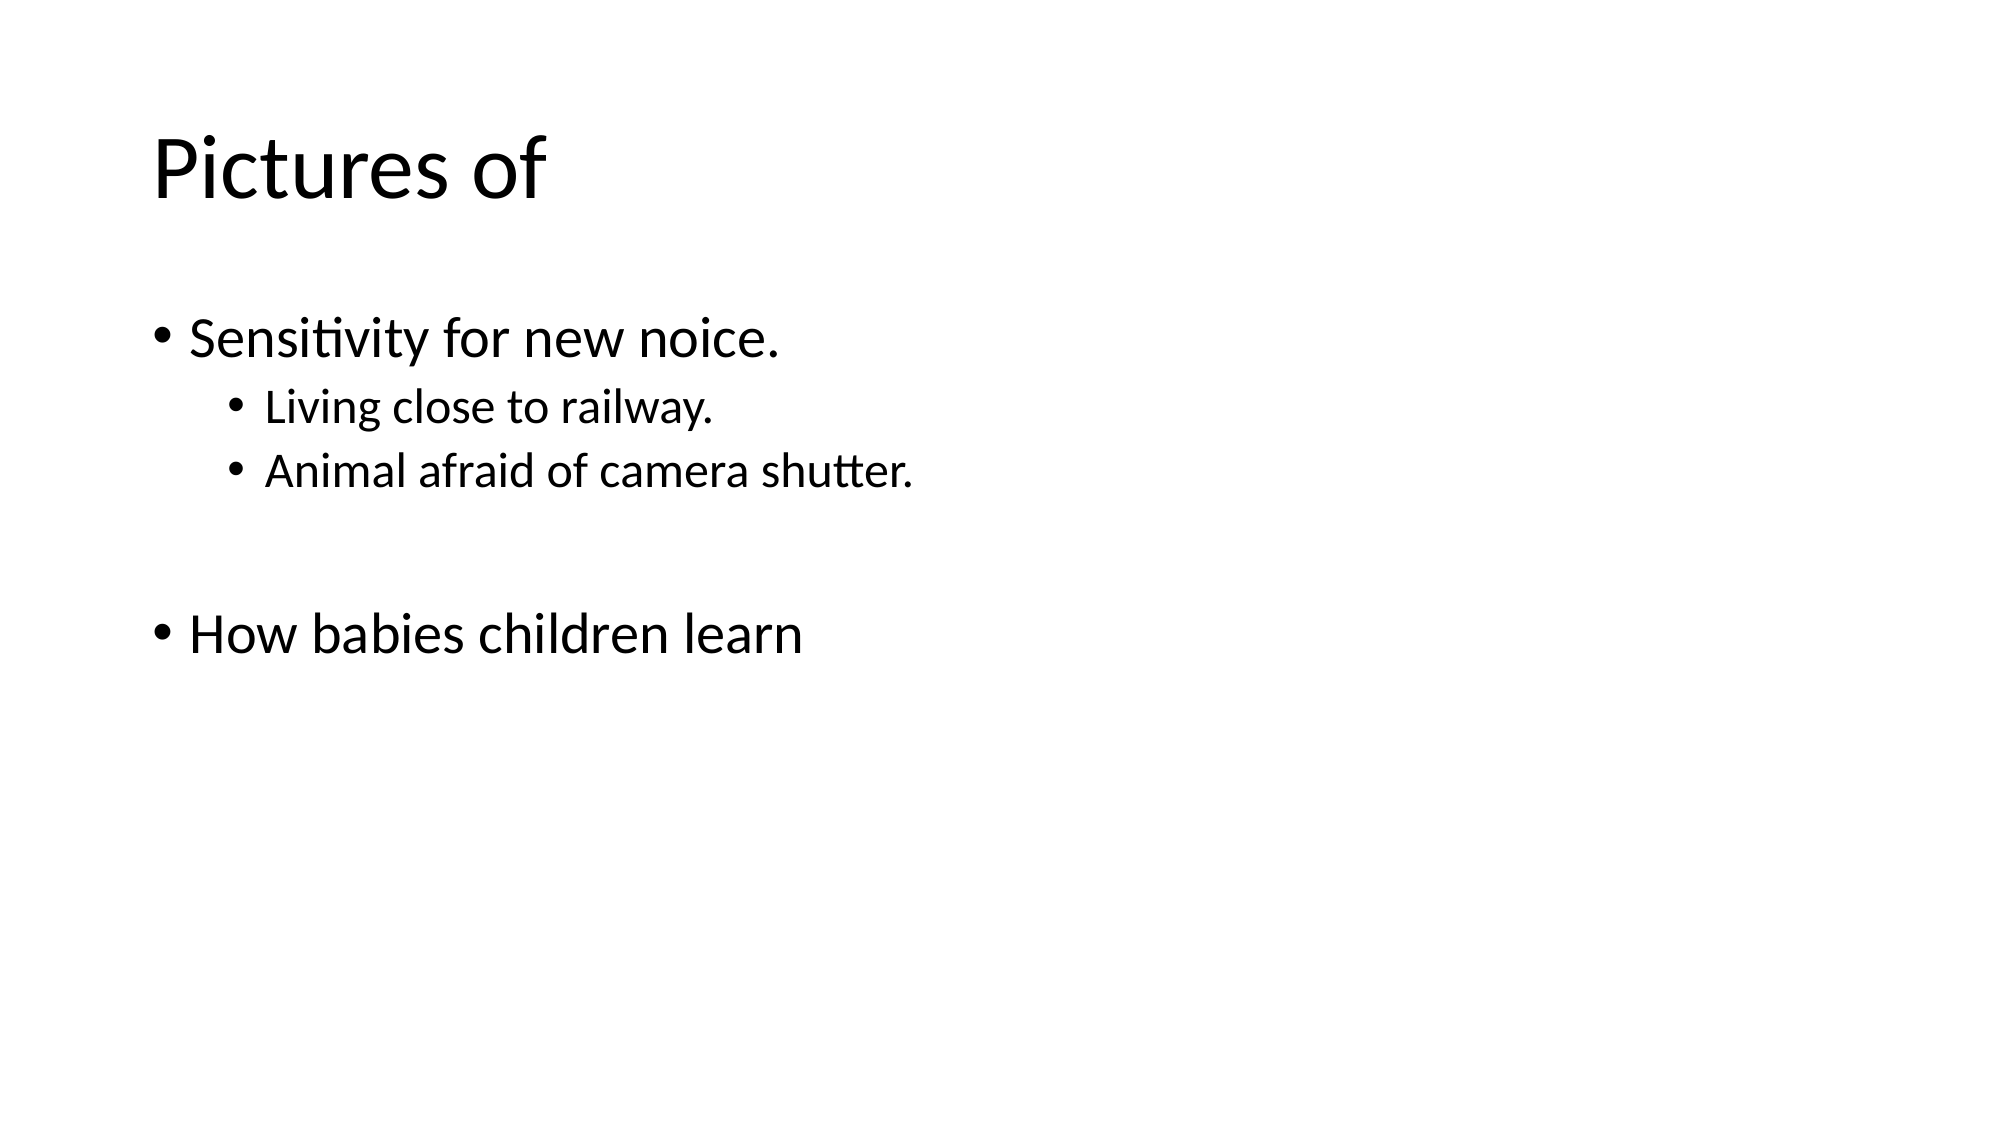

# Pictures of
Sensitivity for new noice.
Living close to railway.
Animal afraid of camera shutter.

How babies children learn